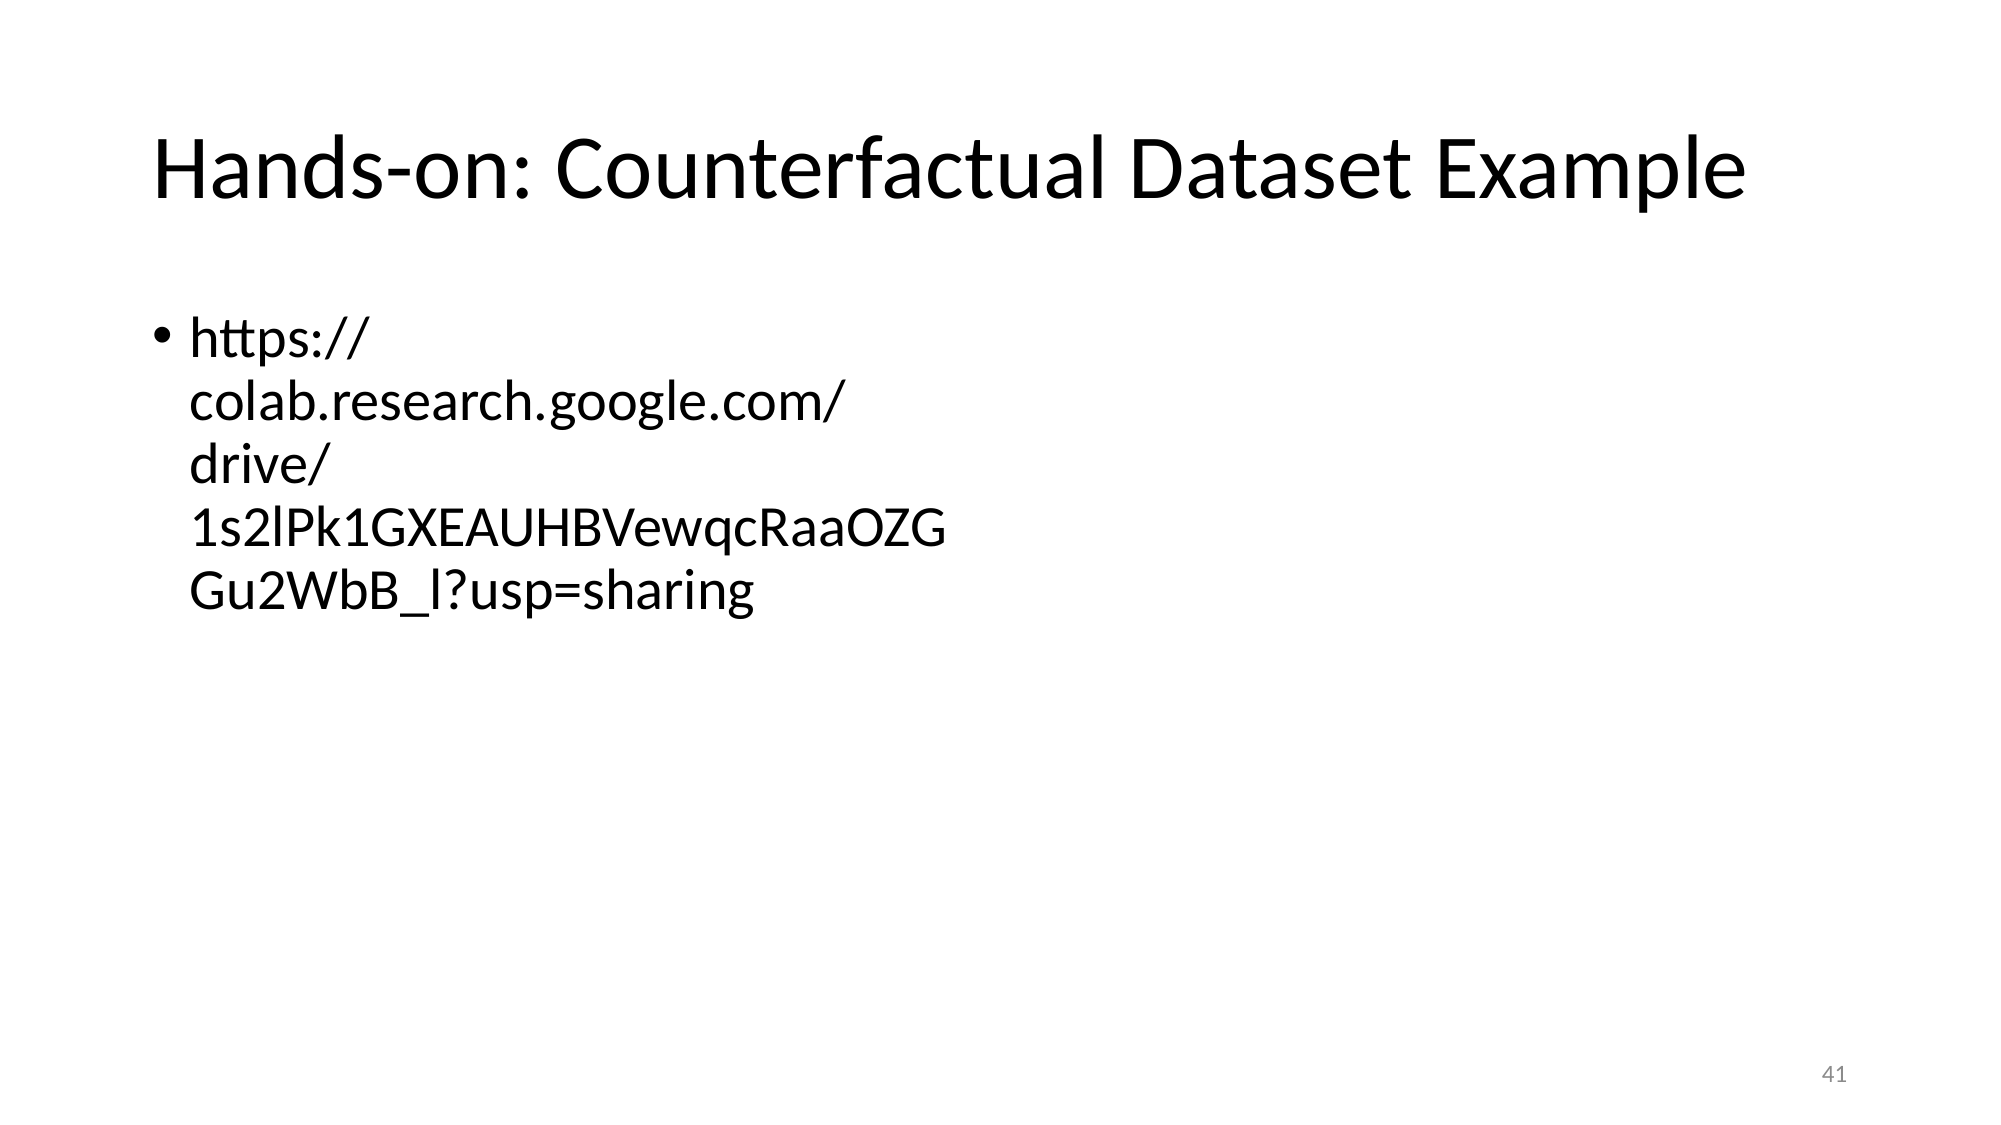

# Hands-on: Counterfactual Dataset Example
https://colab.research.google.com/drive/1s2lPk1GXEAUHBVewqcRaaOZGGu2WbB_l?usp=sharing

41